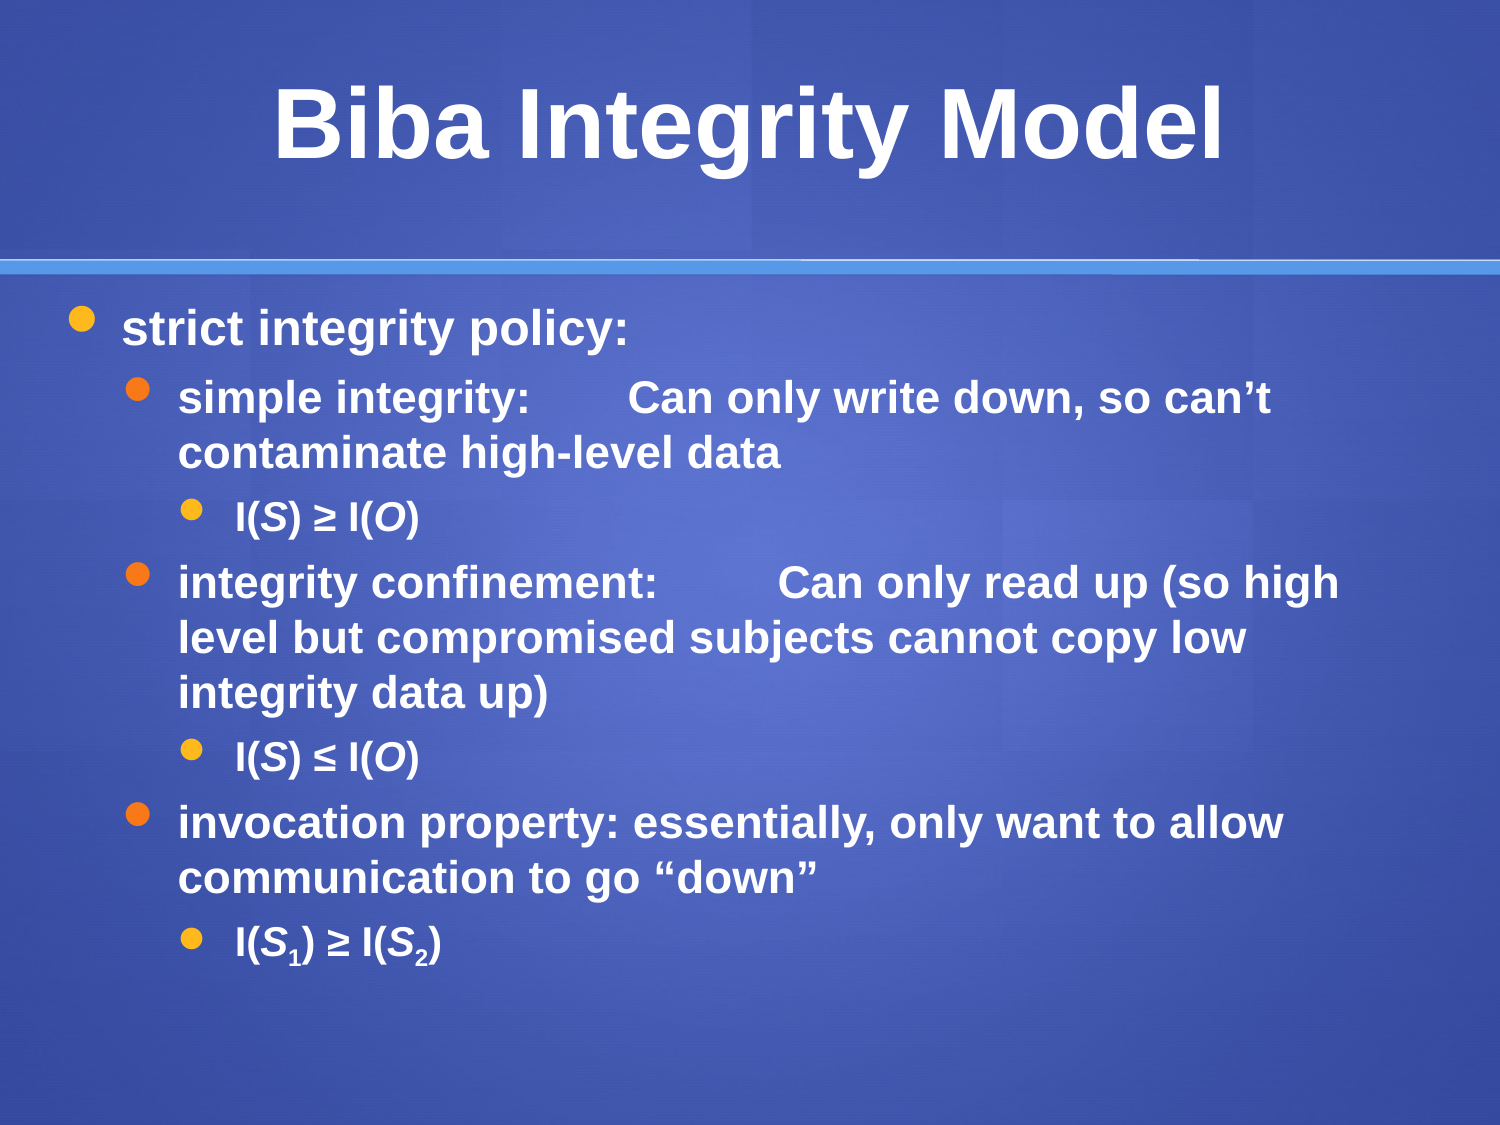

# Biba Integrity Model
strict integrity policy:
simple integrity: 	Can only write down, so can’t contaminate high-level data
I(S) ≥ I(O)
integrity confinement:	Can only read up (so high level but compromised subjects cannot copy low integrity data up)
I(S) ≤ I(O)
invocation property: essentially, only want to allow communication to go “down”
I(S1) ≥ I(S2)